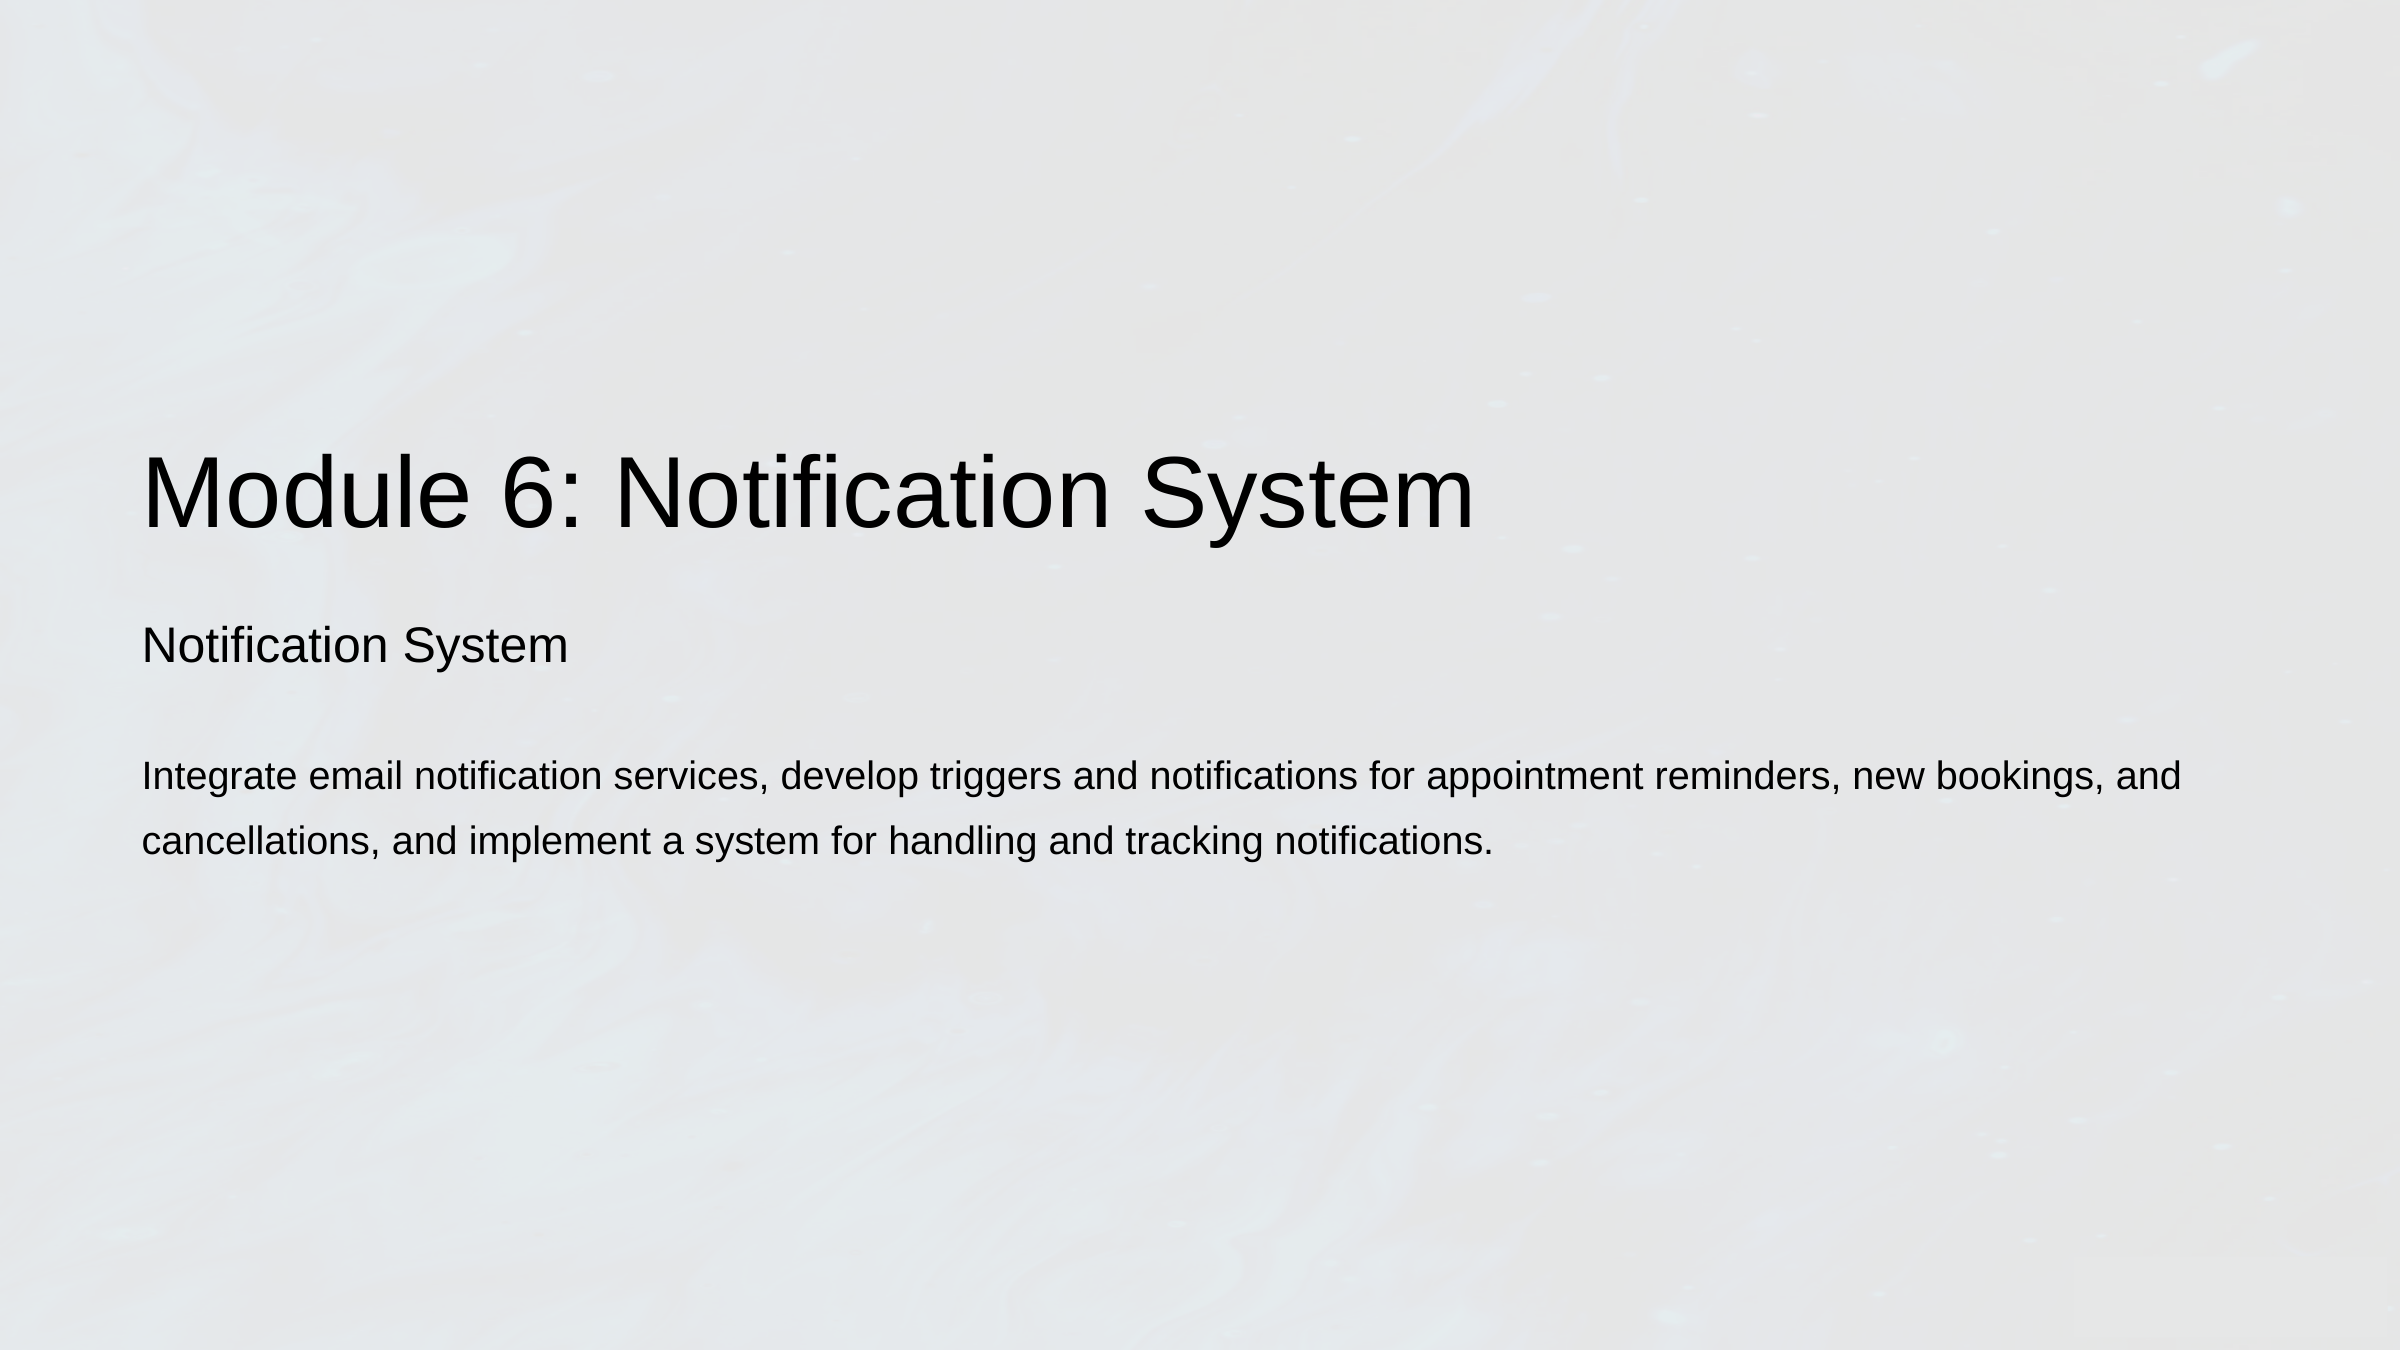

Module 6: Notification System
Notification System
Integrate email notification services, develop triggers and notifications for appointment reminders, new bookings, and cancellations, and implement a system for handling and tracking notifications.